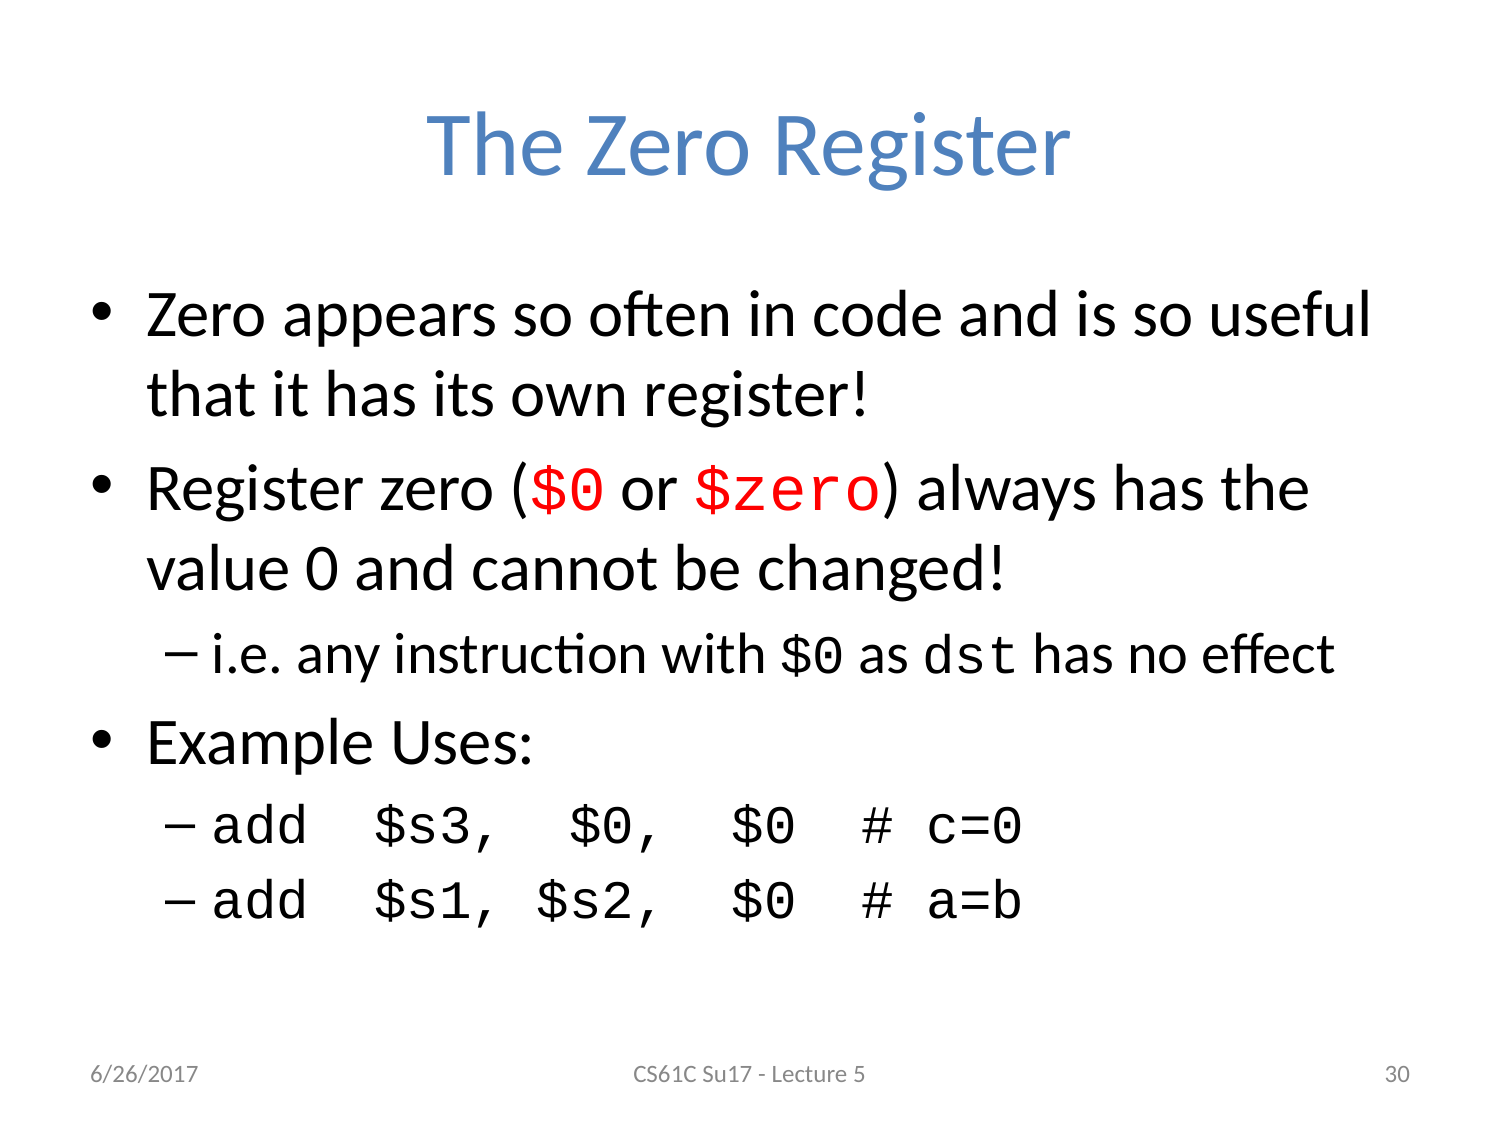

# The Zero Register
Zero appears so often in code and is so useful that it has its own register!
Register zero ($0 or $zero) always has the value 0 and cannot be changed!
i.e. any instruction with $0 as dst has no effect
Example Uses:
add  $s3,  $0,  $0  # c=0
add  $s1, $s2,  $0  # a=b

6/26/2017
CS61C Su17 - Lecture 5
30